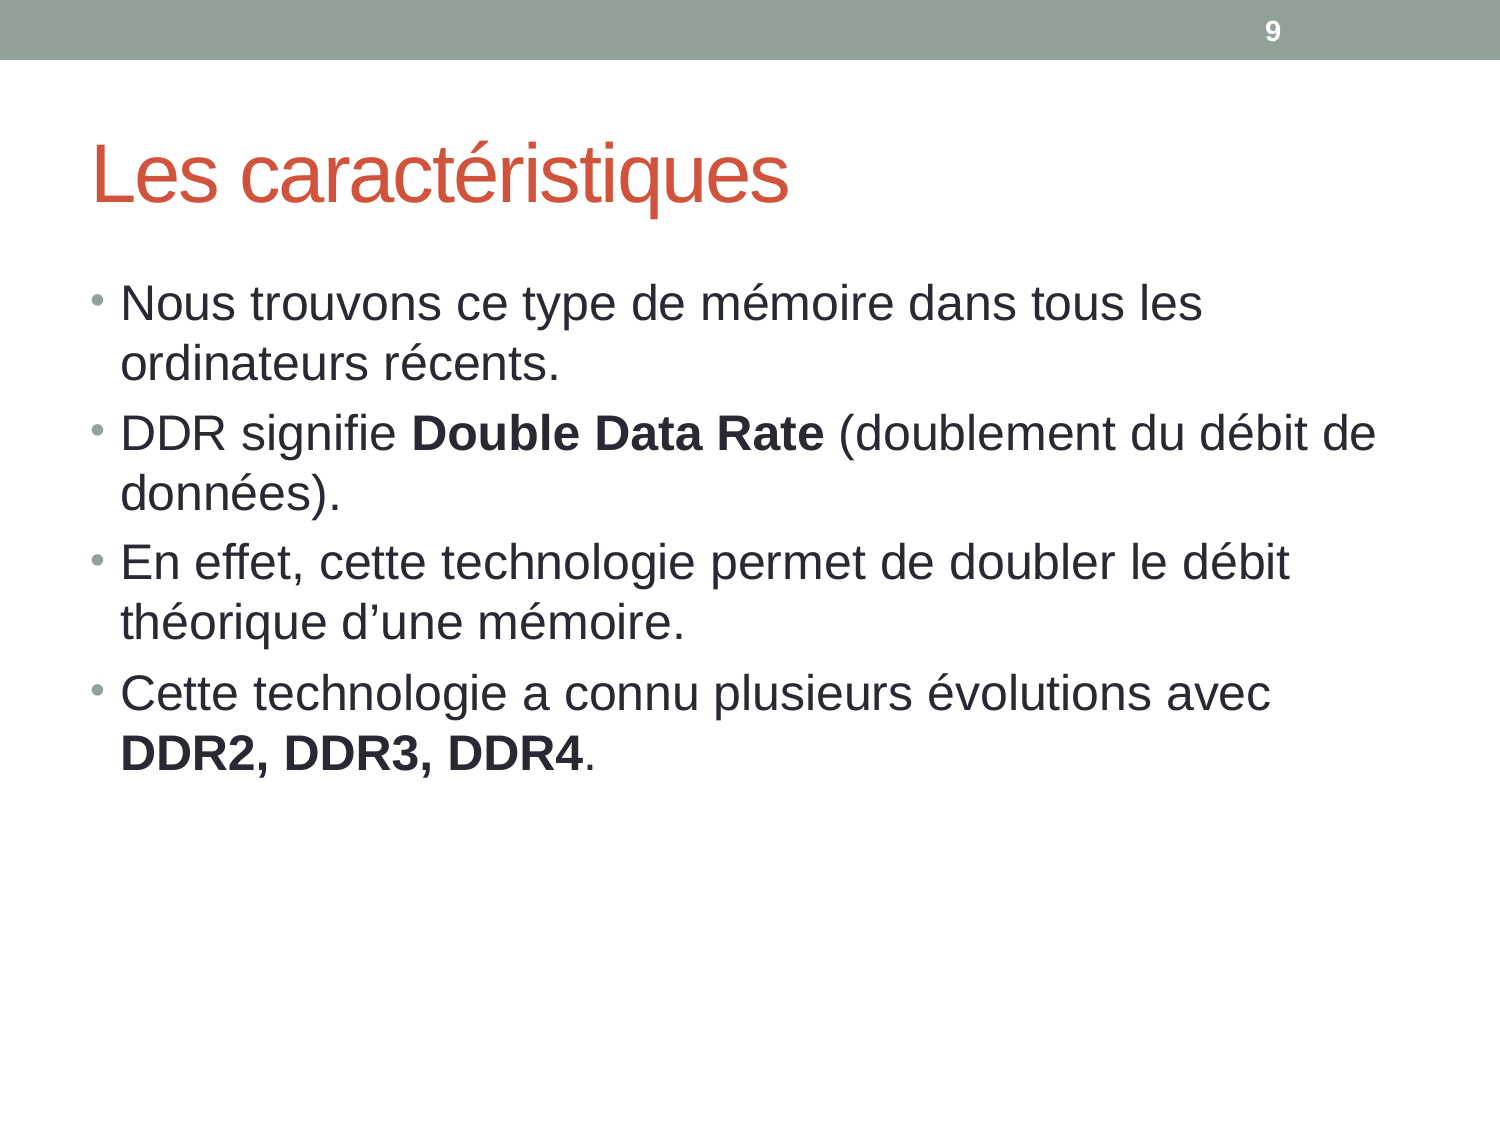

9
# Les caractéristiques
Nous trouvons ce type de mémoire dans tous les ordinateurs récents.
DDR signifie Double Data Rate (doublement du débit de données).
En effet, cette technologie permet de doubler le débit théorique d’une mémoire.
Cette technologie a connu plusieurs évolutions avec DDR2, DDR3, DDR4.